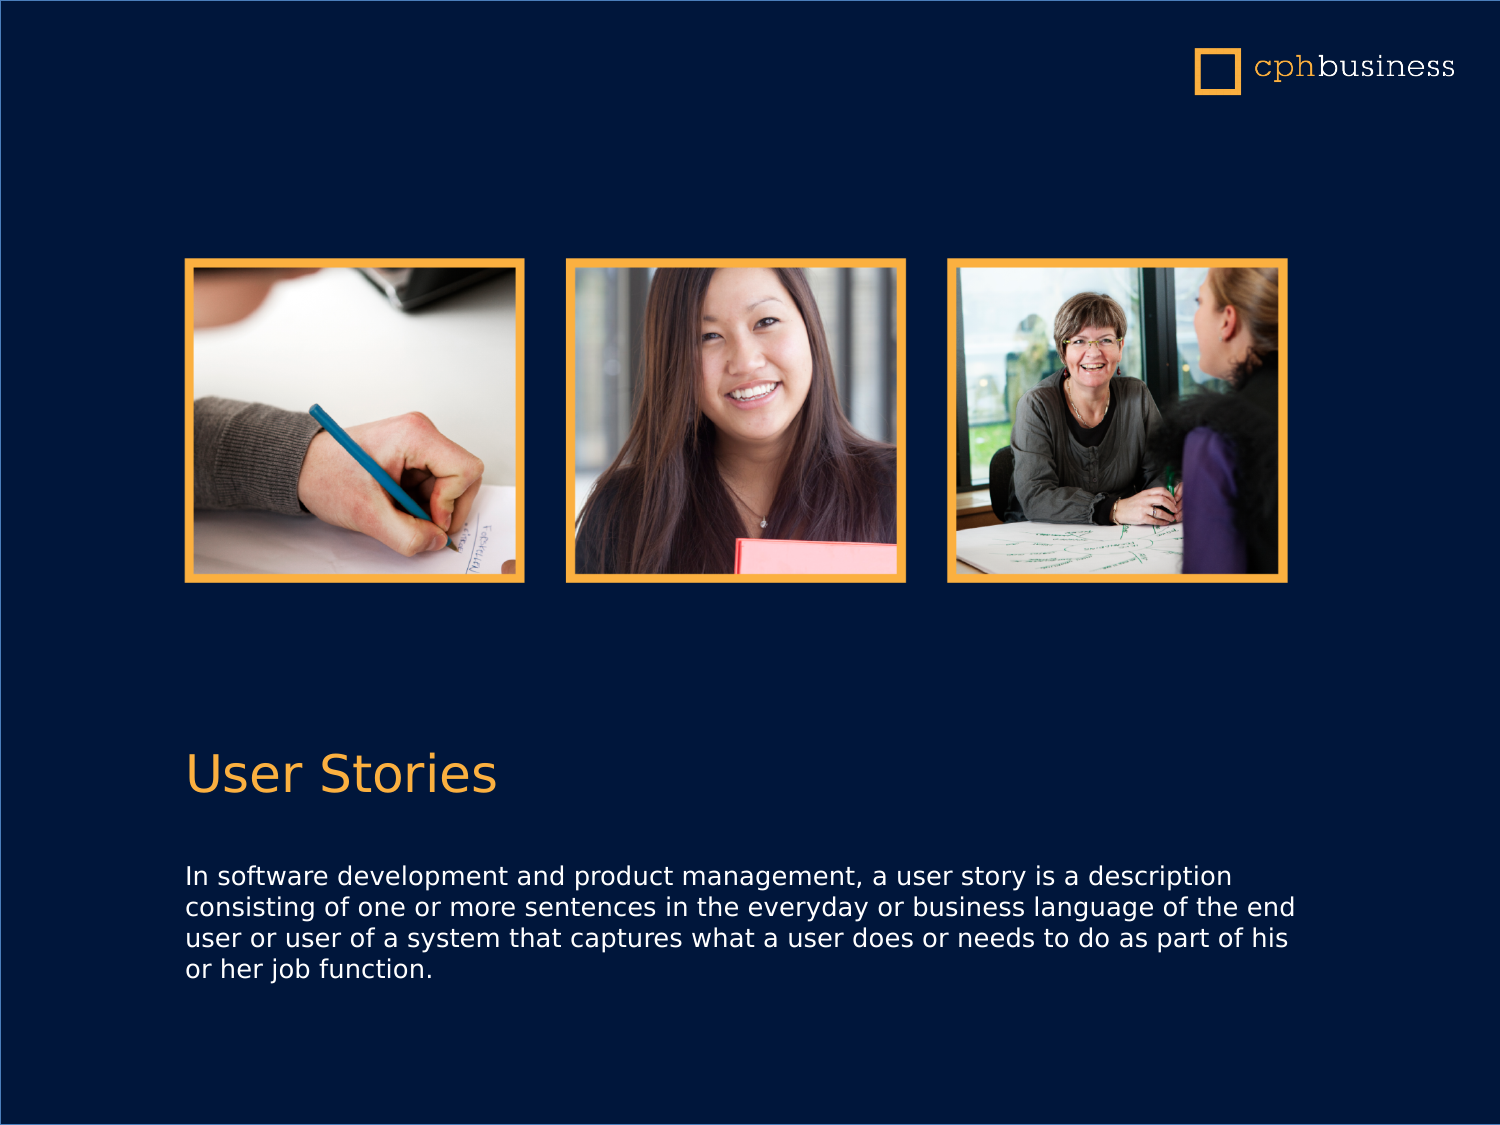

User Stories
In software development and product management, a user story is a description consisting of one or more sentences in the everyday or business language of the end user or user of a system that captures what a user does or needs to do as part of his or her job function.